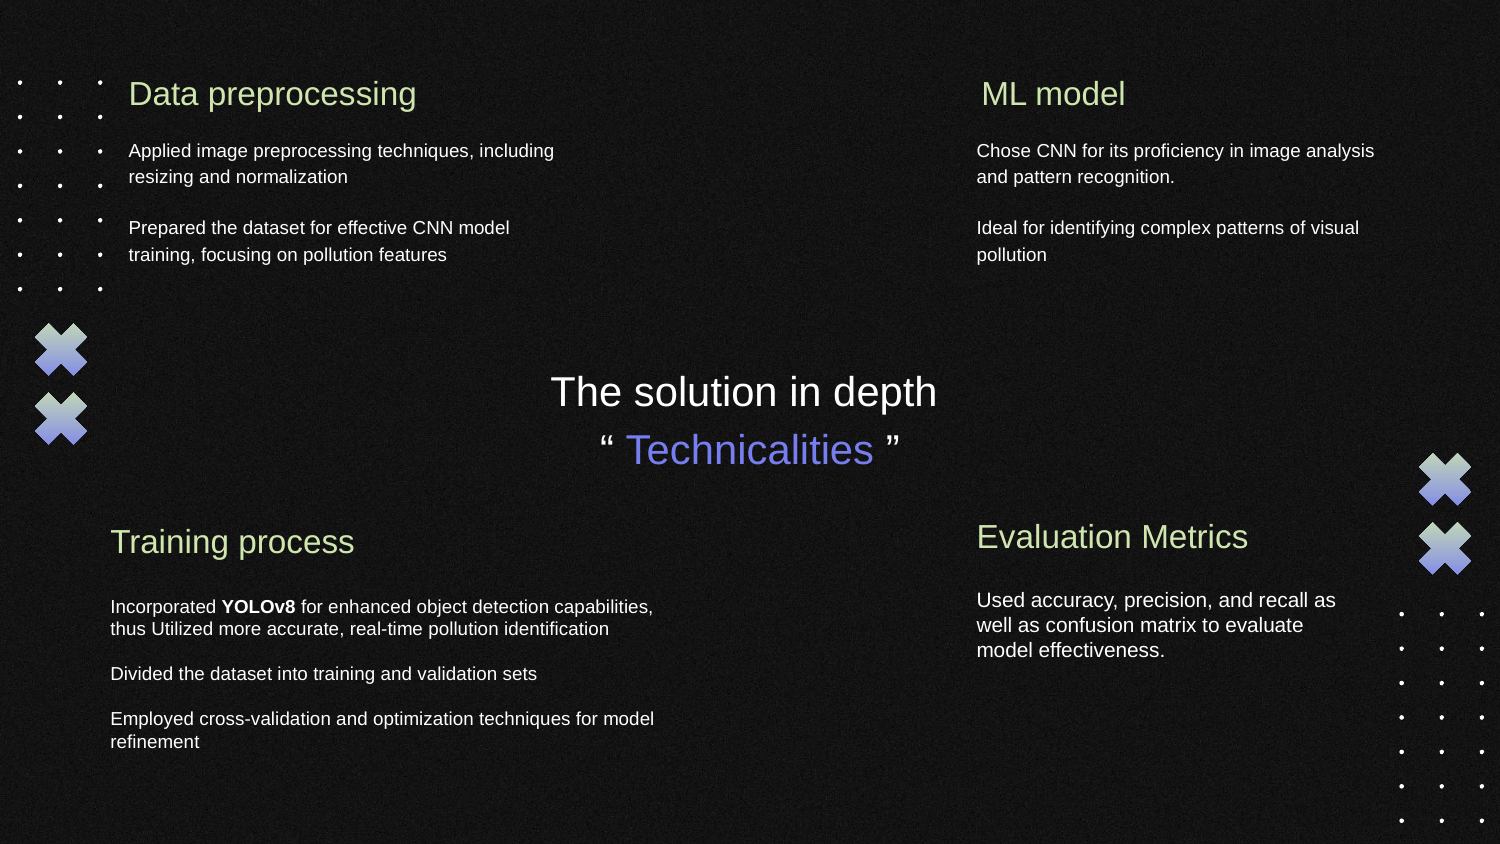

ML model
Data preprocessing
Applied image preprocessing techniques, including resizing and normalization

Prepared the dataset for effective CNN model training, focusing on pollution features

Chose CNN for its proficiency in image analysis and pattern recognition.

Ideal for identifying complex patterns of visual pollution
# The solution in depth
“ Technicalities ”
Evaluation Metrics
Training process
Used accuracy, precision, and recall as well as confusion matrix to evaluate model effectiveness.

Incorporated YOLOv8 for enhanced object detection capabilities, thus Utilized more accurate, real-time pollution identification

Divided the dataset into training and validation sets

Employed cross-validation and optimization techniques for model refinement